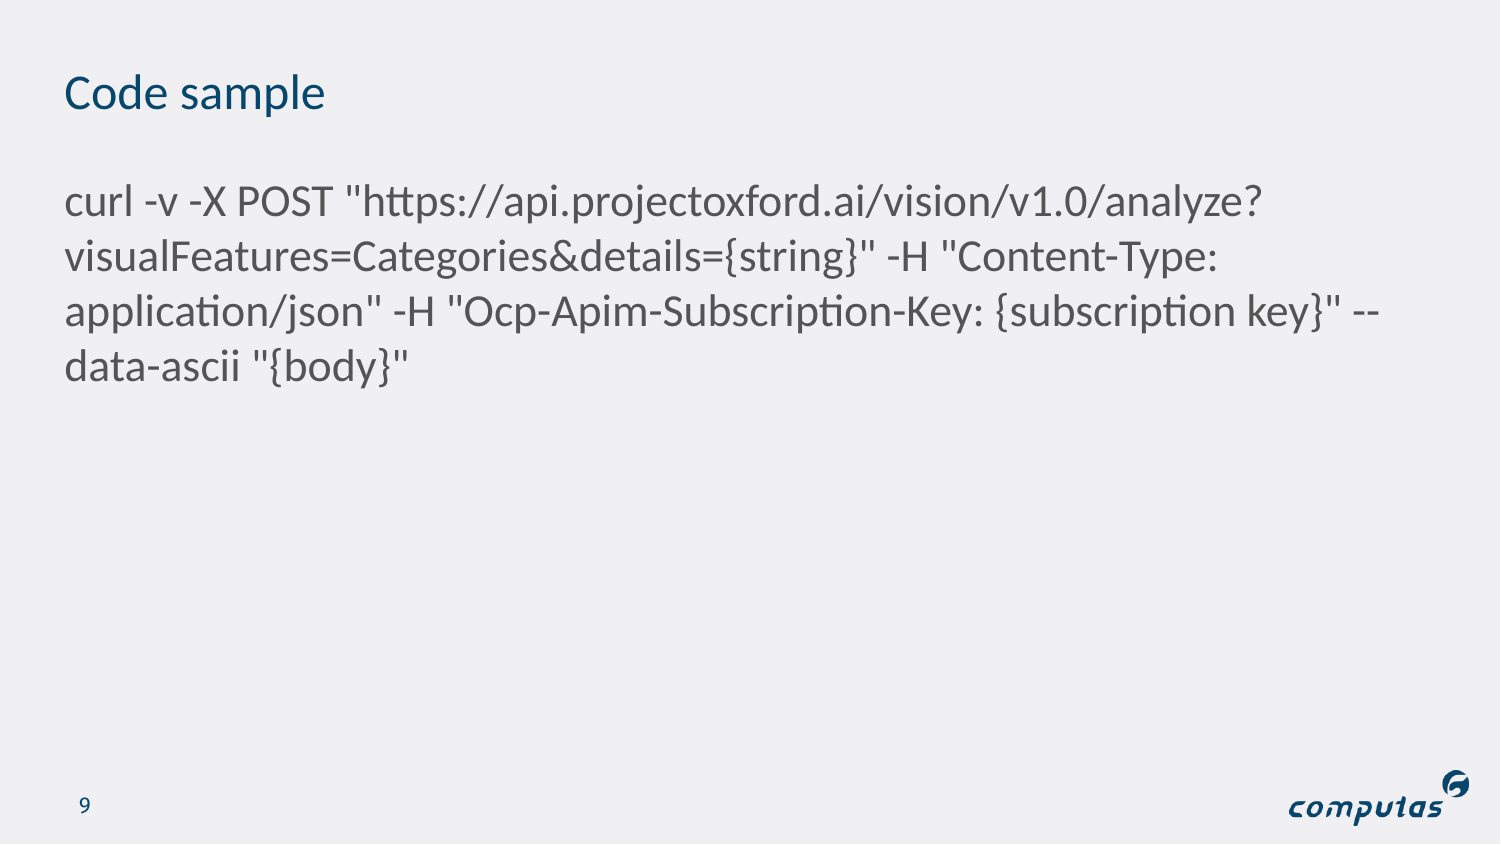

# Code sample
curl -v -X POST "https://api.projectoxford.ai/vision/v1.0/analyze?visualFeatures=Categories&details={string}" -H "Content-Type: application/json" -H "Ocp-Apim-Subscription-Key: {subscription key}" --data-ascii "{body}"
9